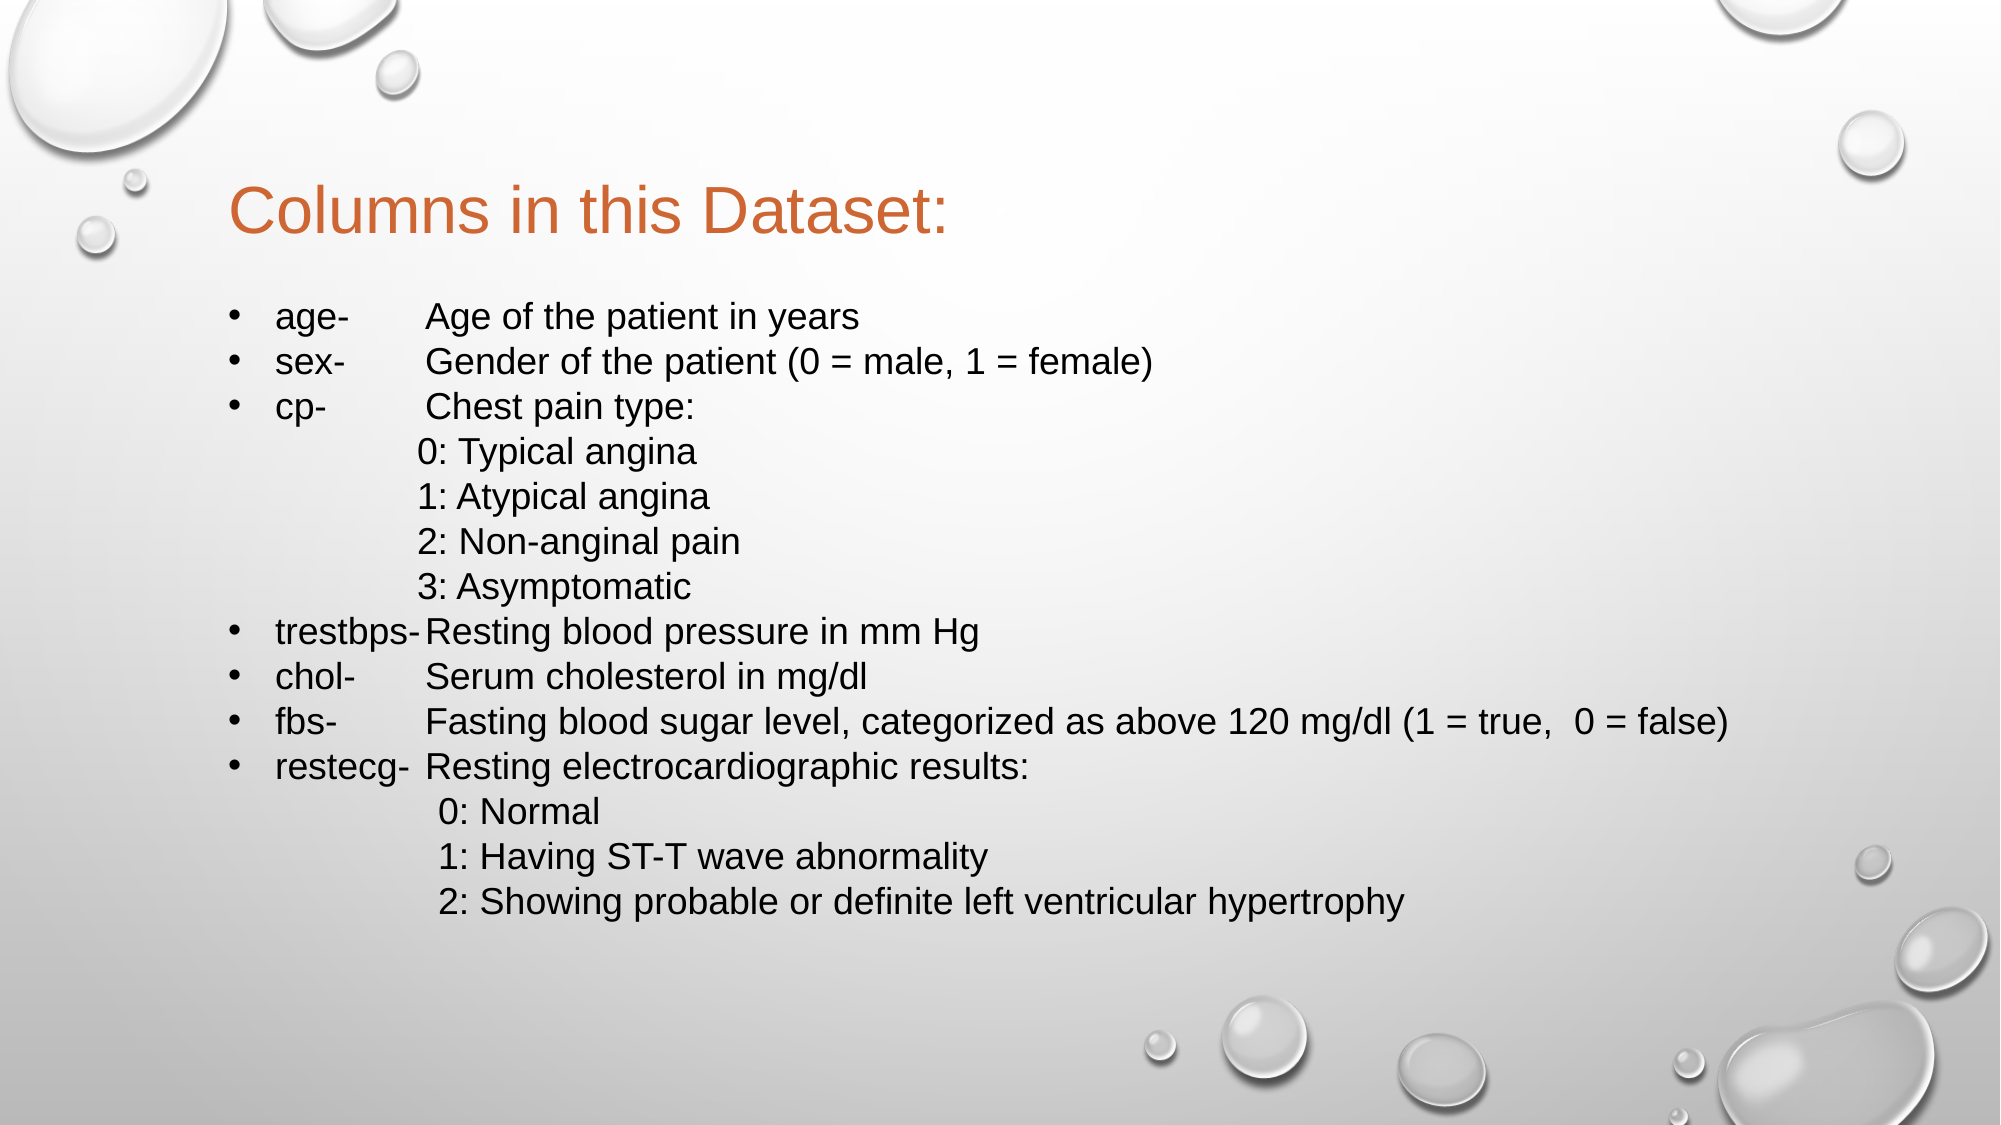

Columns in this Dataset:

age-	Age of the patient in years
sex-	Gender of the patient (0 = male, 1 = female)
cp-	Chest pain type:
                  0: Typical angina
                  1: Atypical angina
                  2: Non-anginal pain
                  3: Asymptomatic
trestbps-	Resting blood pressure in mm Hg
chol-	Serum cholesterol in mg/dl
fbs-	Fasting blood sugar level, categorized as above 120 mg/dl (1 = true,  0 = false)
restecg-	Resting electrocardiographic results:
                    0: Normal
                    1: Having ST-T wave abnormality
                    2: Showing probable or definite left ventricular hypertrophy